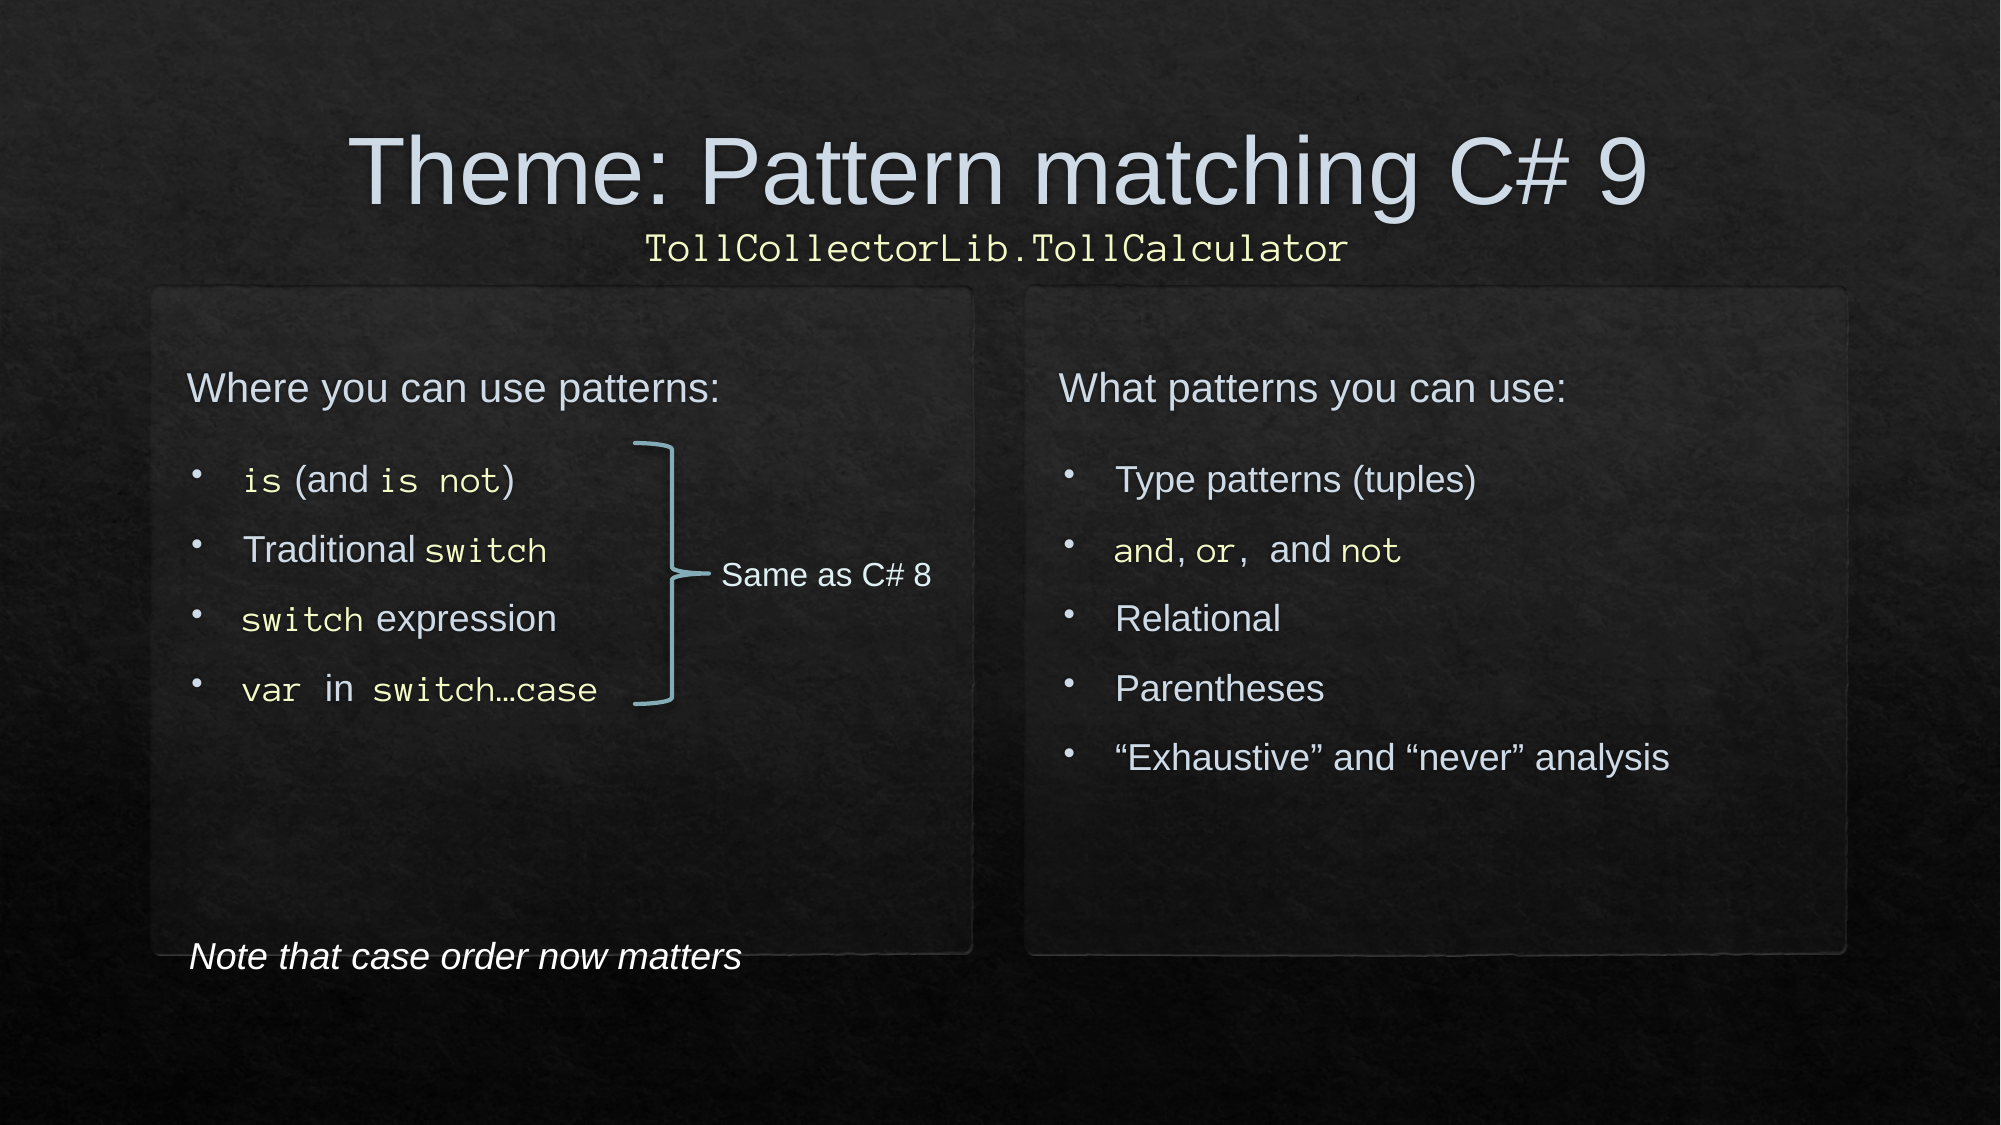

# Theme: Pattern matching C# 9 TollCollectorLib.TollCalculator
What patterns you can use:
Where you can use patterns:

is (and is not)
Traditional switch
switch expression
var in switch…case

Type patterns (tuples)
and, or, and not
Relational
Parentheses
“Exhaustive” and “never” analysis

Same as C# 8
Note that case order now matters